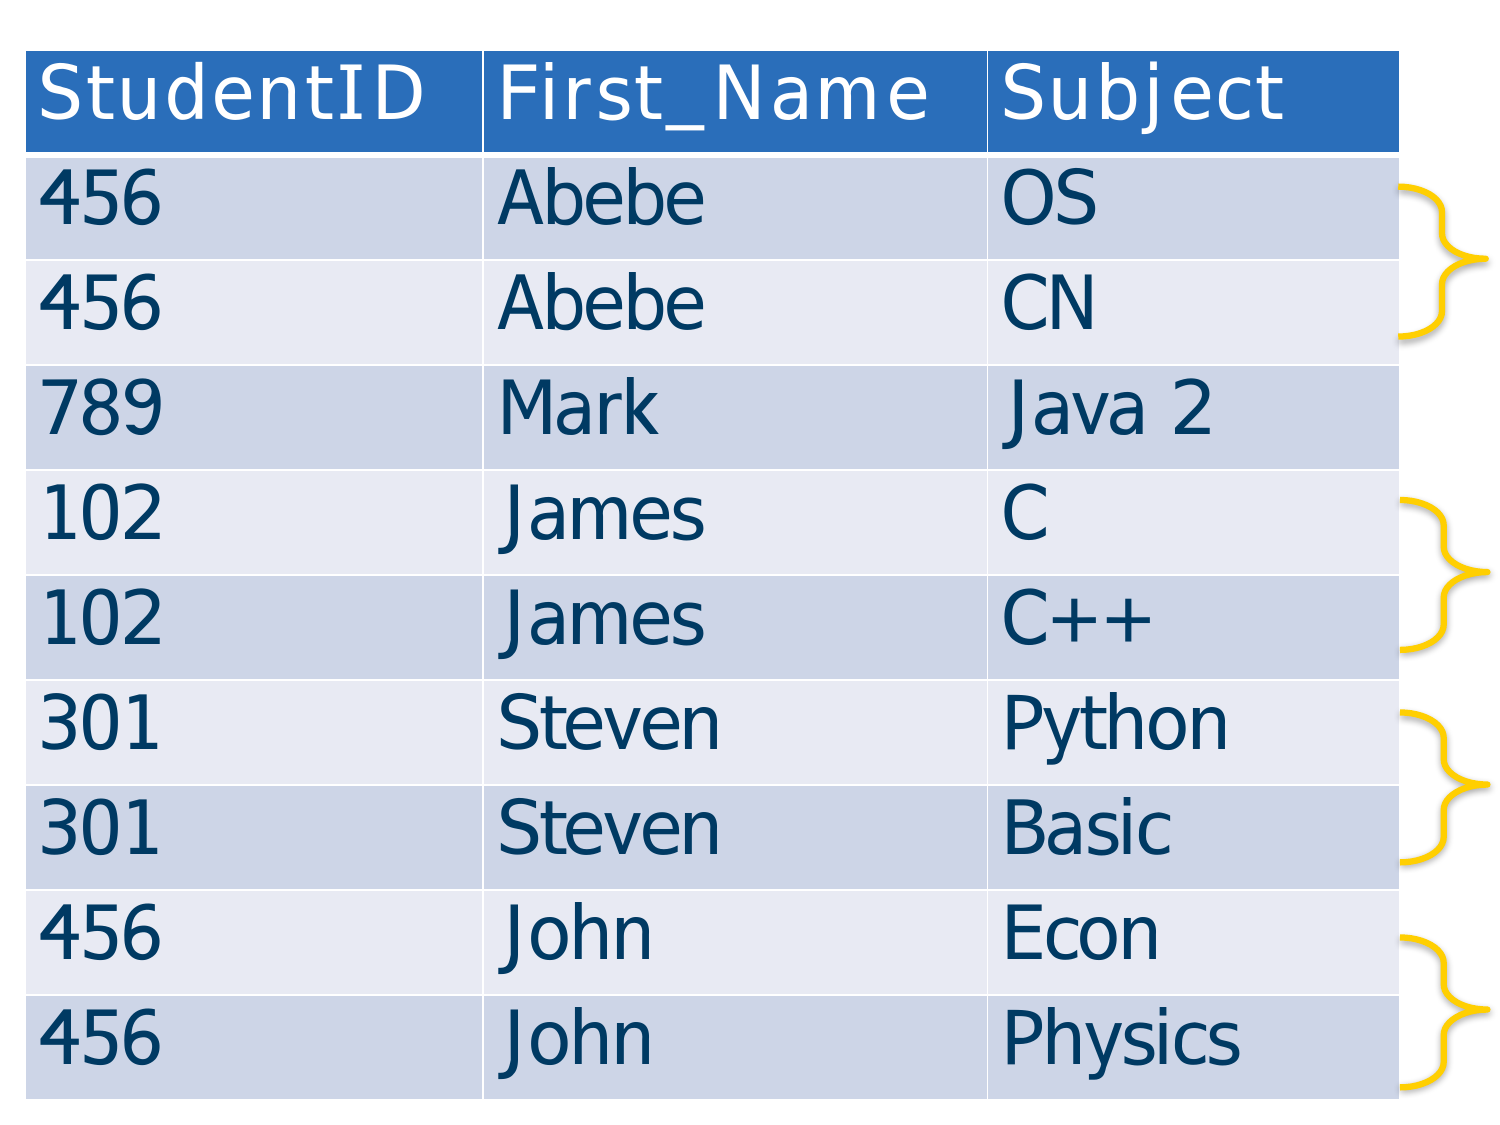

| StudentID | First\_Name | Subject |
| --- | --- | --- |
| 456 | Abebe | OS |
| 456 | Abebe | CN |
| 789 | Mark | Java 2 |
| 102 | James | C |
| 102 | James | C++ |
| 301 | Steven | Python |
| 301 | Steven | Basic |
| 456 | John | Econ |
| 456 | John | Physics |